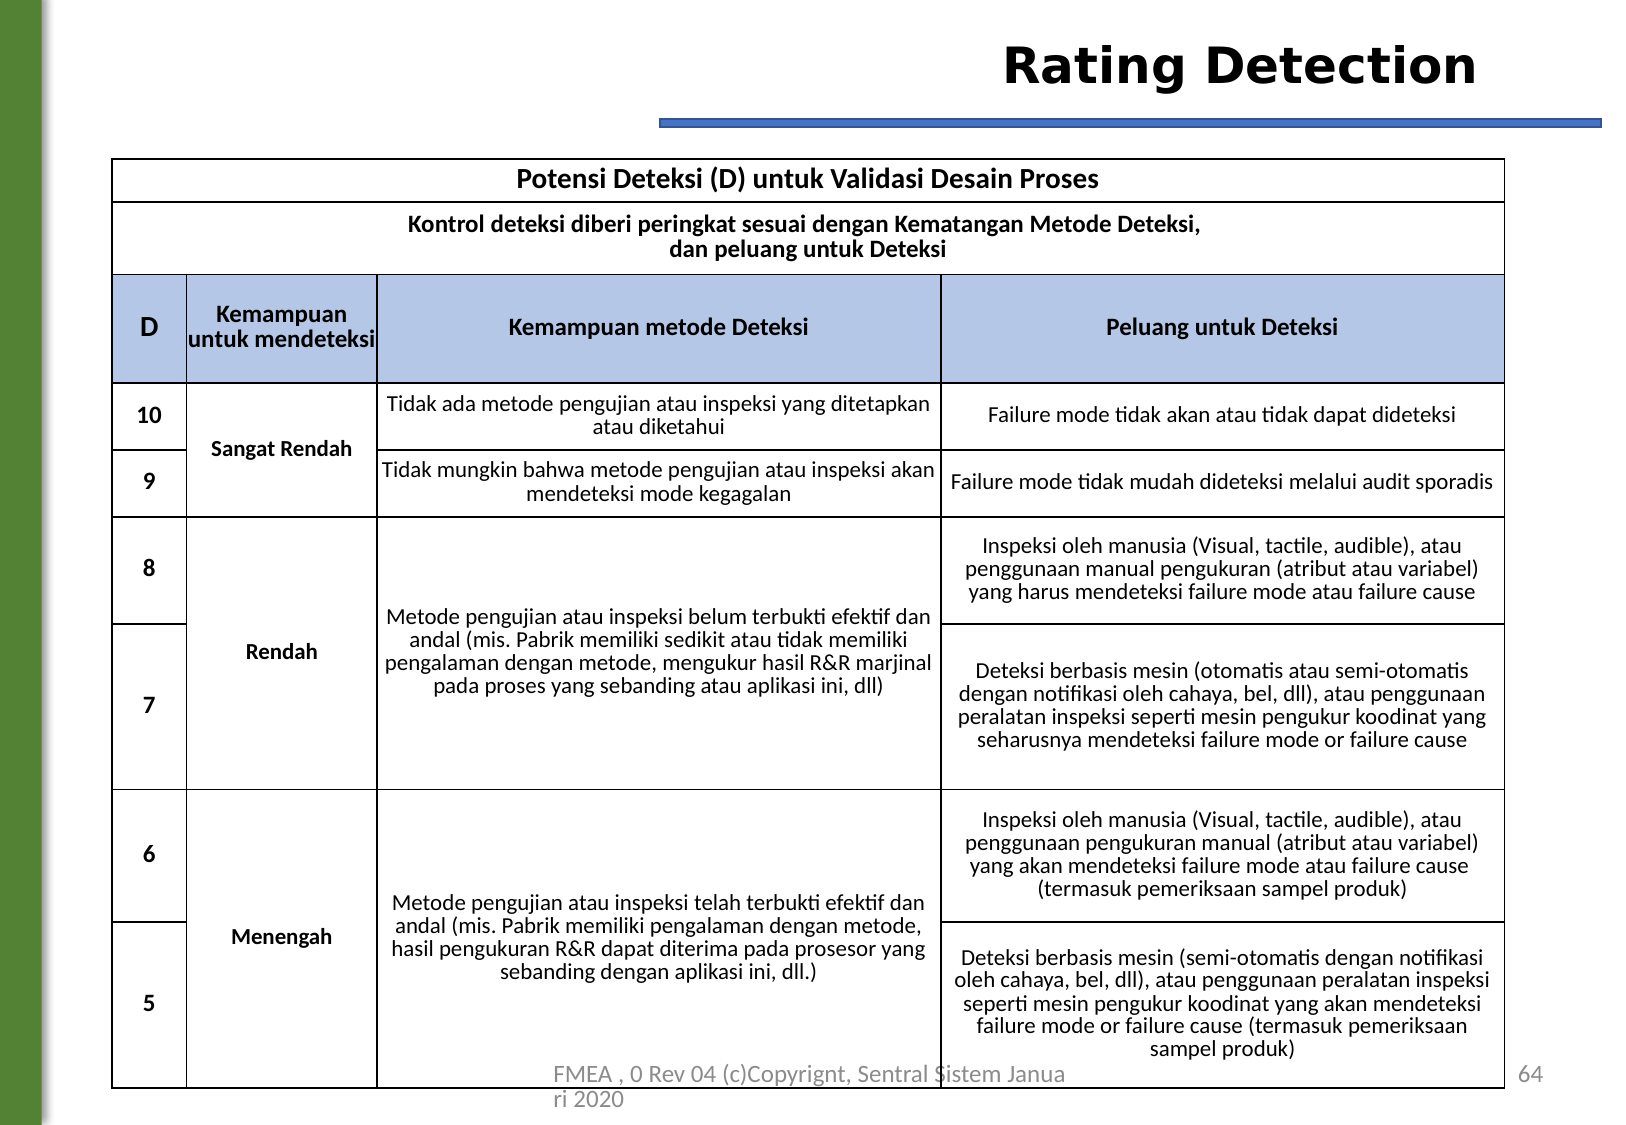

Rating Detection

| Potensi Deteksi (D) untuk Validasi Desain Proses |  |  |  |
| --- | --- | --- | --- |
| Kontrol deteksi diberi peringkat sesuai dengan Kematangan Metode Deteksi, dan peluang untuk Deteksi |  |  |  |
| D | Kemampuan untuk mendeteksi | Kemampuan metode Deteksi | Peluang untuk Deteksi |
| 10 | Sangat Rendah | Tidak ada metode pengujian atau inspeksi yang ditetapkan atau diketahui | Failure mode tidak akan atau tidak dapat dideteksi |
| 9 |  | Tidak mungkin bahwa metode pengujian atau inspeksi akan mendeteksi mode kegagalan | Failure mode tidak mudah dideteksi melalui audit sporadis |
| 8 | Rendah | Metode pengujian atau inspeksi belum terbukti efektif dan andal (mis. Pabrik memiliki sedikit atau tidak memiliki pengalaman dengan metode, mengukur hasil R&R marjinal pada proses yang sebanding atau aplikasi ini, dll) | Inspeksi oleh manusia (Visual, tactile, audible), atau penggunaan manual pengukuran (atribut atau variabel) yang harus mendeteksi failure mode atau failure cause |
| 7 |  |  | Deteksi berbasis mesin (otomatis atau semi-otomatis dengan notifikasi oleh cahaya, bel, dll), atau penggunaan peralatan inspeksi seperti mesin pengukur koodinat yang seharusnya mendeteksi failure mode or failure cause |
| 6 | Menengah | Metode pengujian atau inspeksi telah terbukti efektif dan andal (mis. Pabrik memiliki pengalaman dengan metode, hasil pengukuran R&R dapat diterima pada prosesor yang sebanding dengan aplikasi ini, dll.) | Inspeksi oleh manusia (Visual, tactile, audible), atau penggunaan pengukuran manual (atribut atau variabel) yang akan mendeteksi failure mode atau failure cause (termasuk pemeriksaan sampel produk) |
| 5 |  |  | Deteksi berbasis mesin (semi-otomatis dengan notifikasi oleh cahaya, bel, dll), atau penggunaan peralatan inspeksi seperti mesin pengukur koodinat yang akan mendeteksi failure mode or failure cause (termasuk pemeriksaan sampel produk) |
FMEA , 0 Rev 04 (c)Copyrignt, Sentral Sistem Januari 2020
64